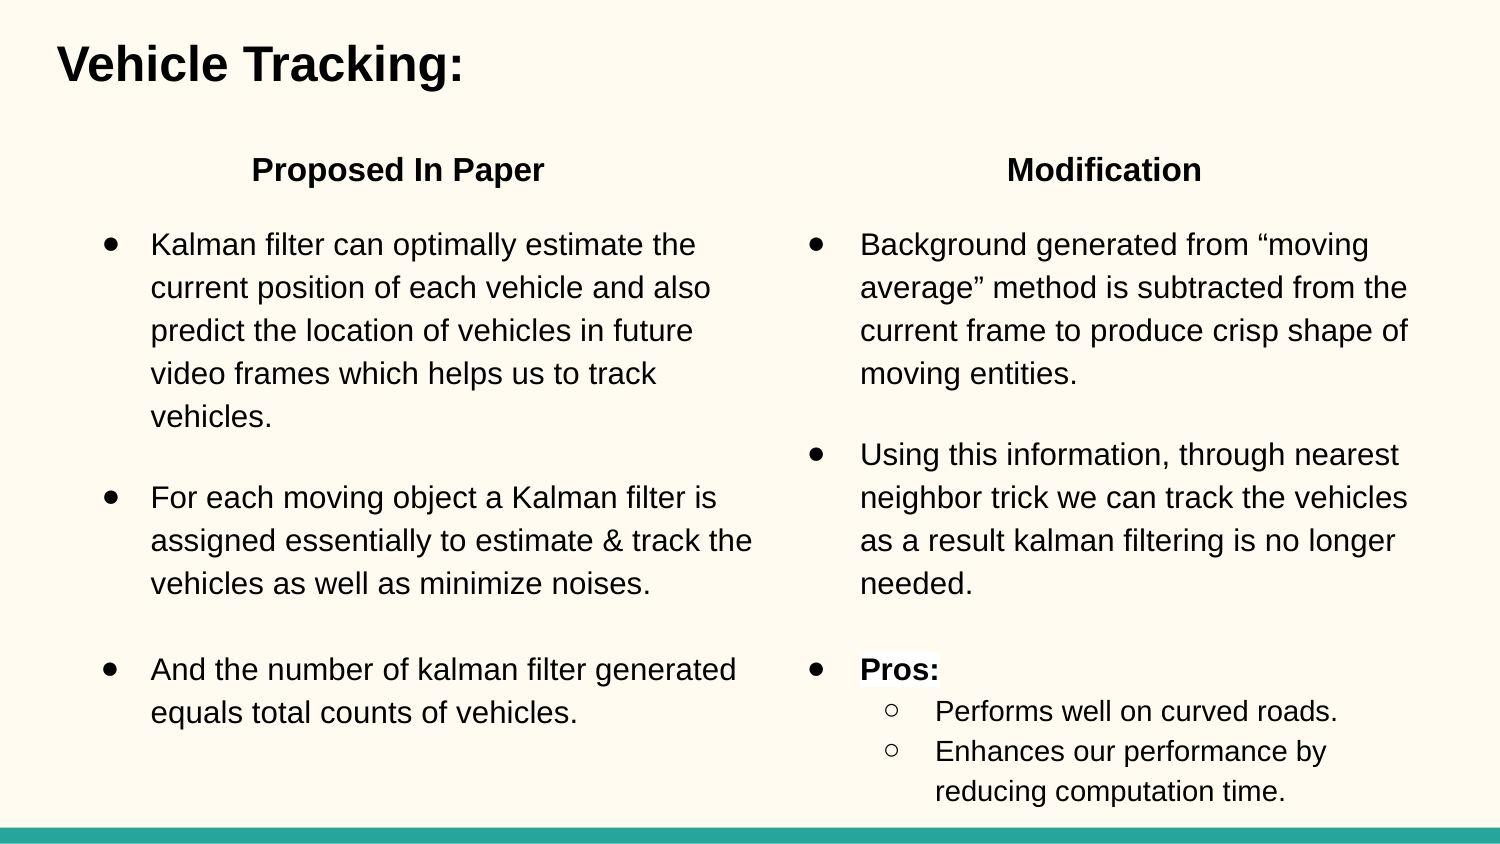

# Vehicle Tracking:
Proposed In Paper
Modification
Kalman filter can optimally estimate the current position of each vehicle and also predict the location of vehicles in future video frames which helps us to track vehicles.
For each moving object a Kalman filter is assigned essentially to estimate & track the vehicles as well as minimize noises.
And the number of kalman filter generated equals total counts of vehicles.
Background generated from “moving average” method is subtracted from the  current frame to produce crisp shape of moving entities.
Using this information, through nearest neighbor trick we can track the vehicles as a result kalman filtering is no longer needed.
Pros:
Performs well on curved roads.
Enhances our performance by reducing computation time.